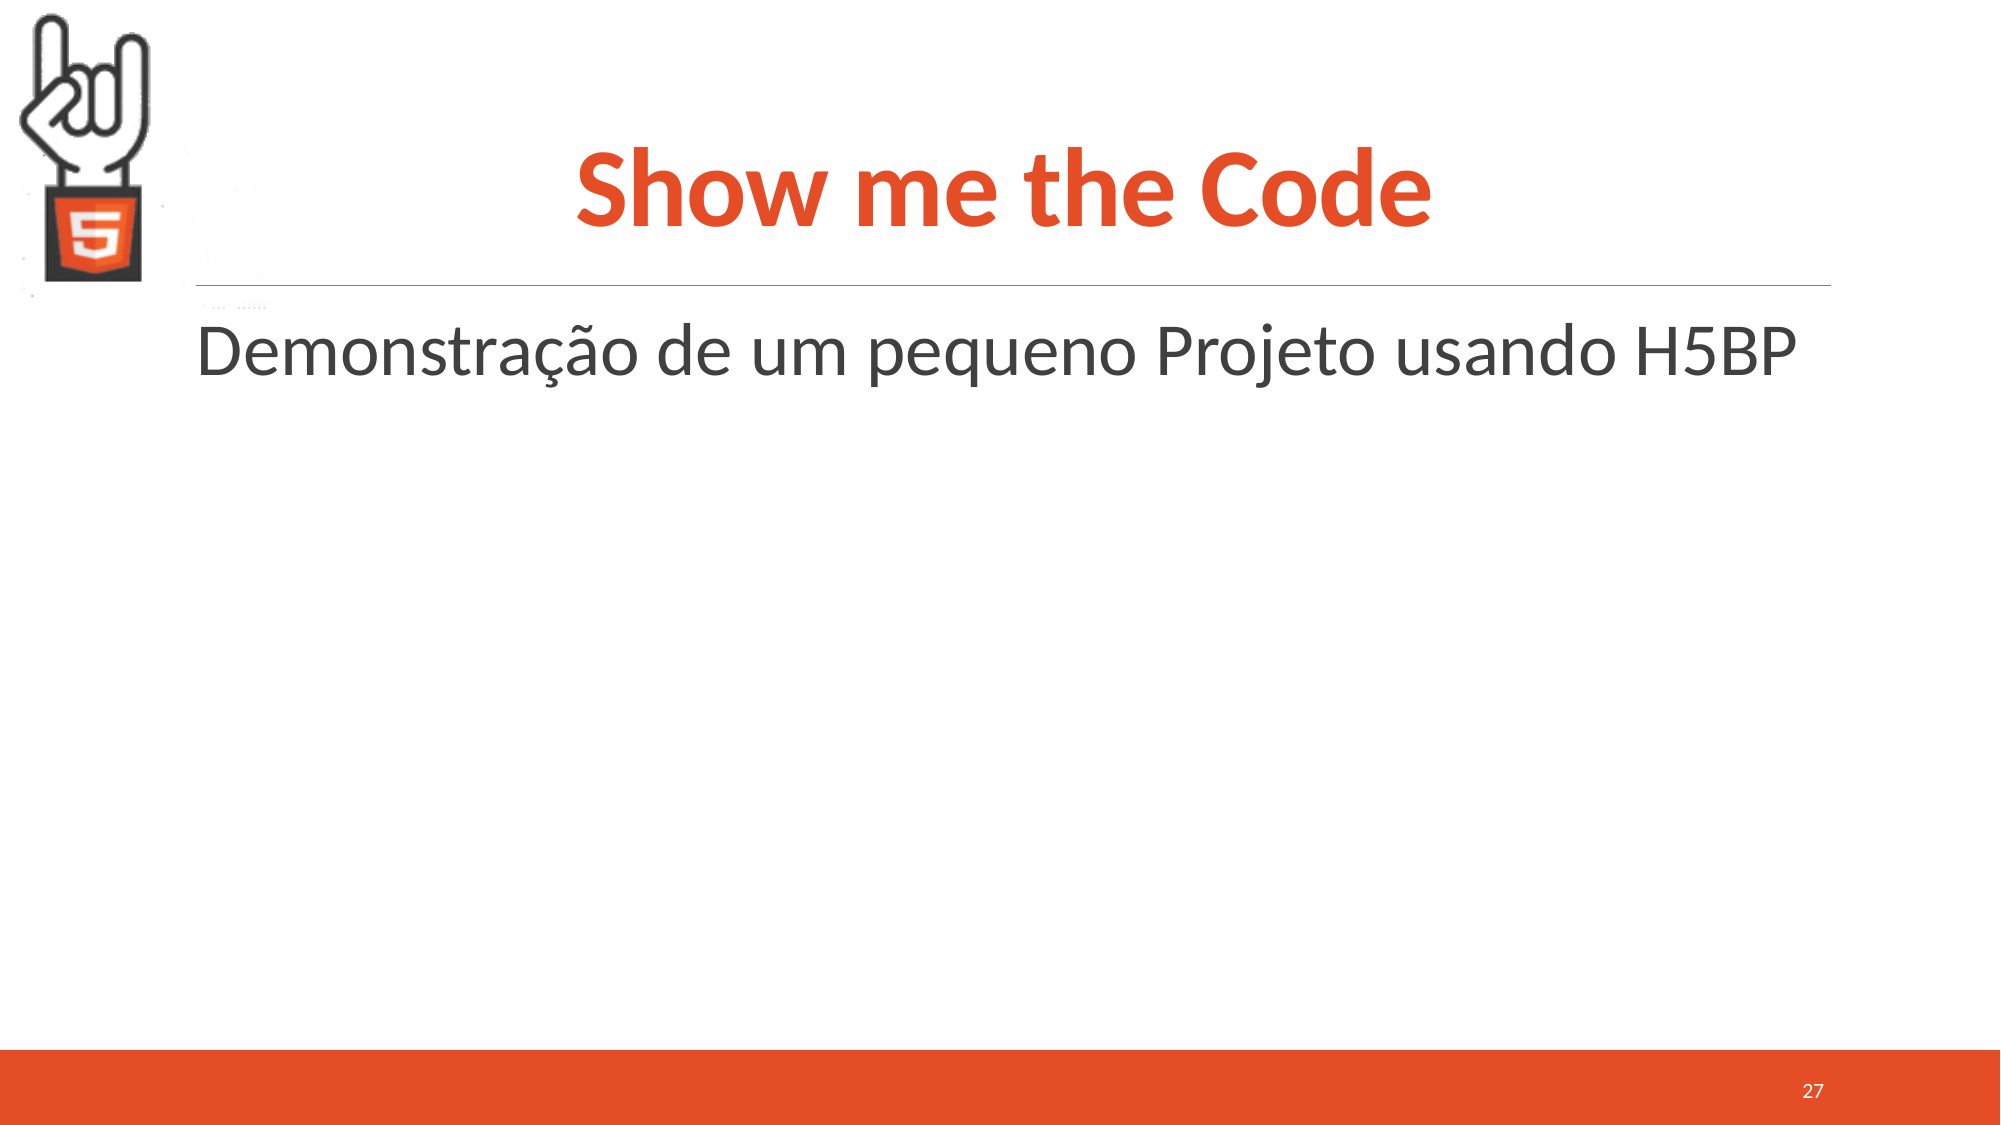

# Show me the Code
Demonstração de um pequeno Projeto usando H5BP
27